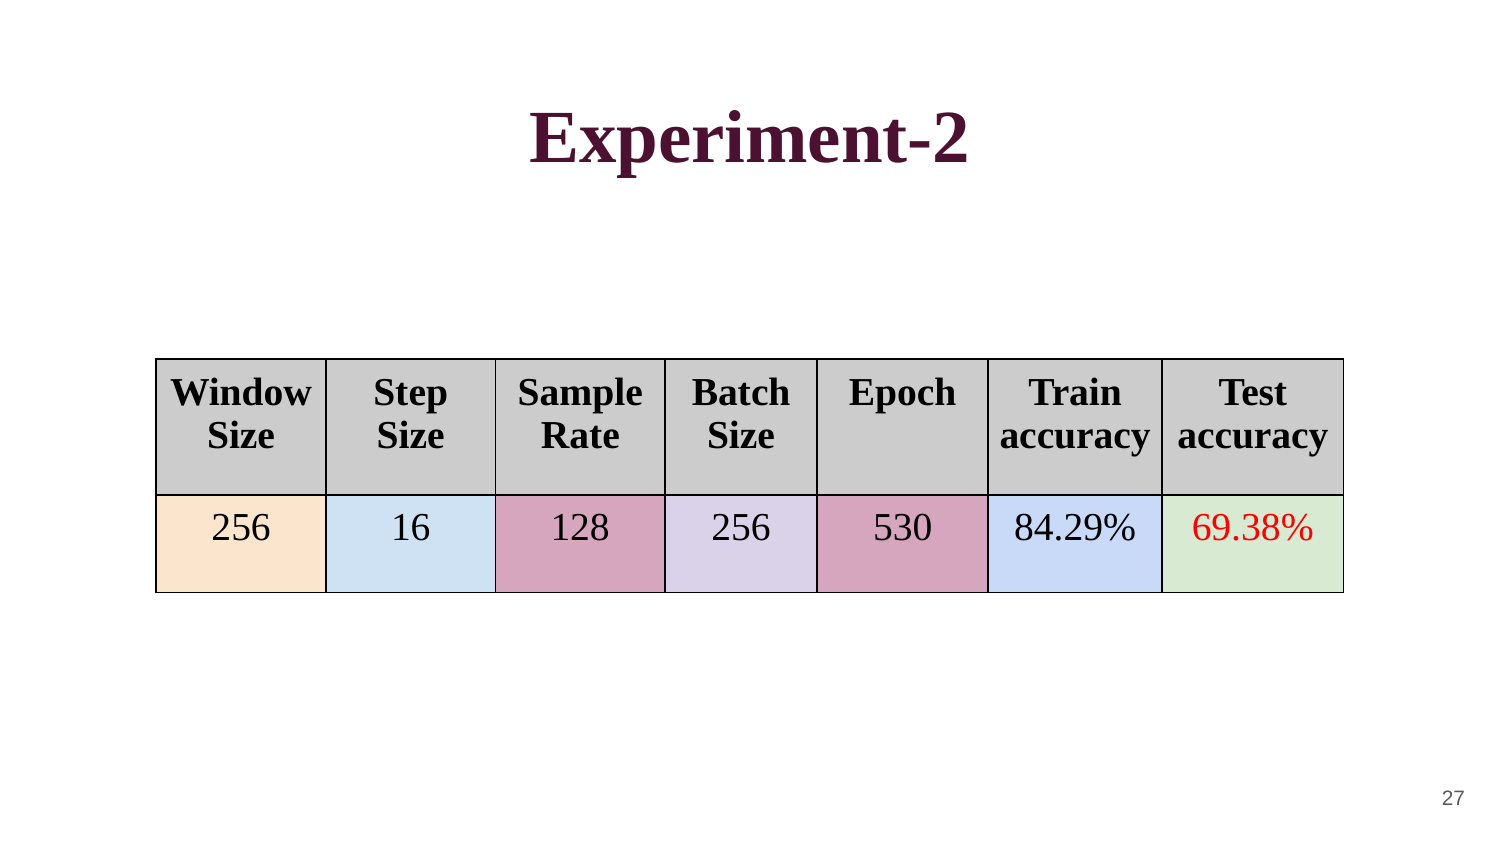

# Experiment-2
| Window Size | Step Size | Sample Rate | Batch Size | Epoch | Train accuracy | Test accuracy |
| --- | --- | --- | --- | --- | --- | --- |
| 256 | 16 | 128 | 256 | 530 | 84.29% | 69.38% |
27